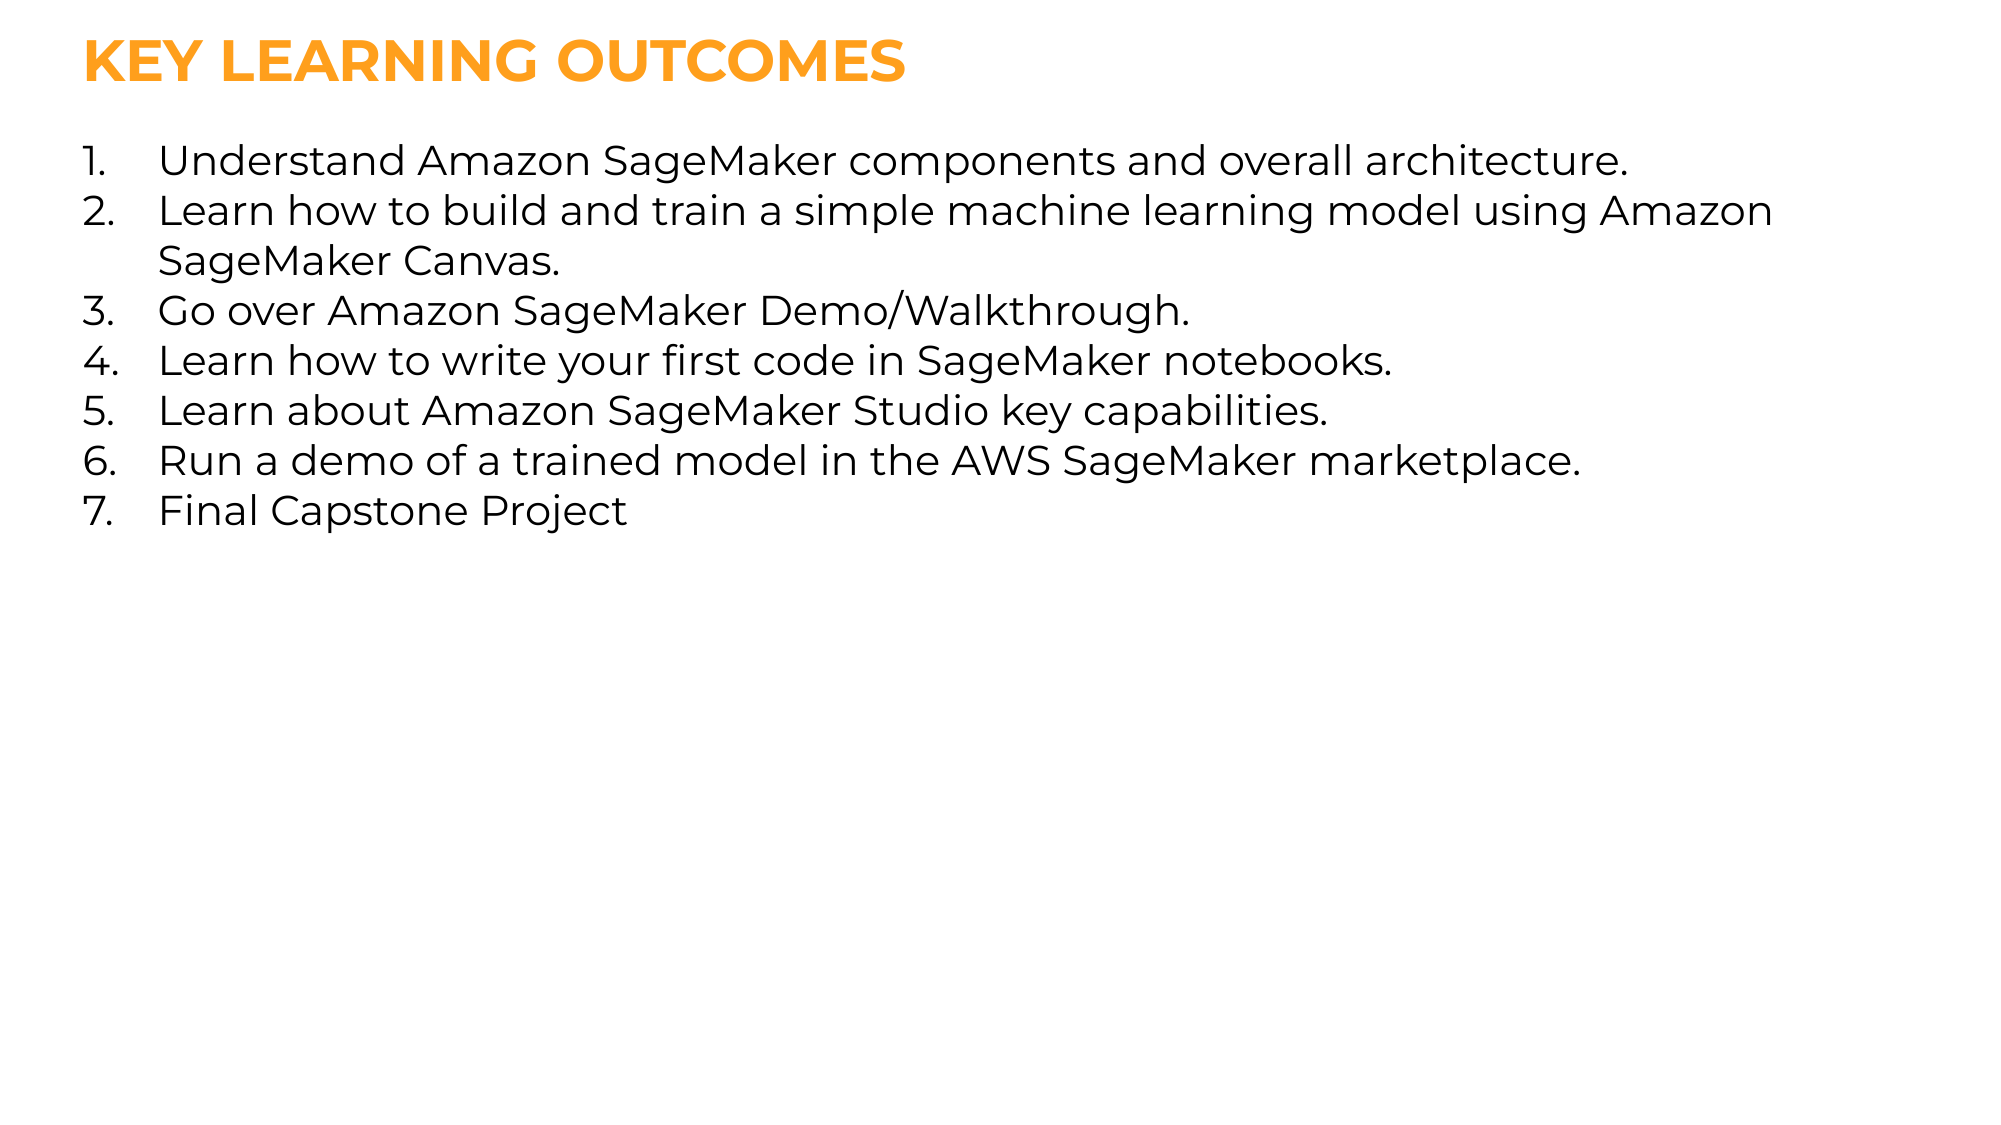

KEY LEARNING OUTCOMES
Understand Amazon SageMaker components and overall architecture.
Learn how to build and train a simple machine learning model using Amazon SageMaker Canvas.
Go over Amazon SageMaker Demo/Walkthrough.
Learn how to write your first code in SageMaker notebooks.
Learn about Amazon SageMaker Studio key capabilities.
Run a demo of a trained model in the AWS SageMaker marketplace.
Final Capstone Project